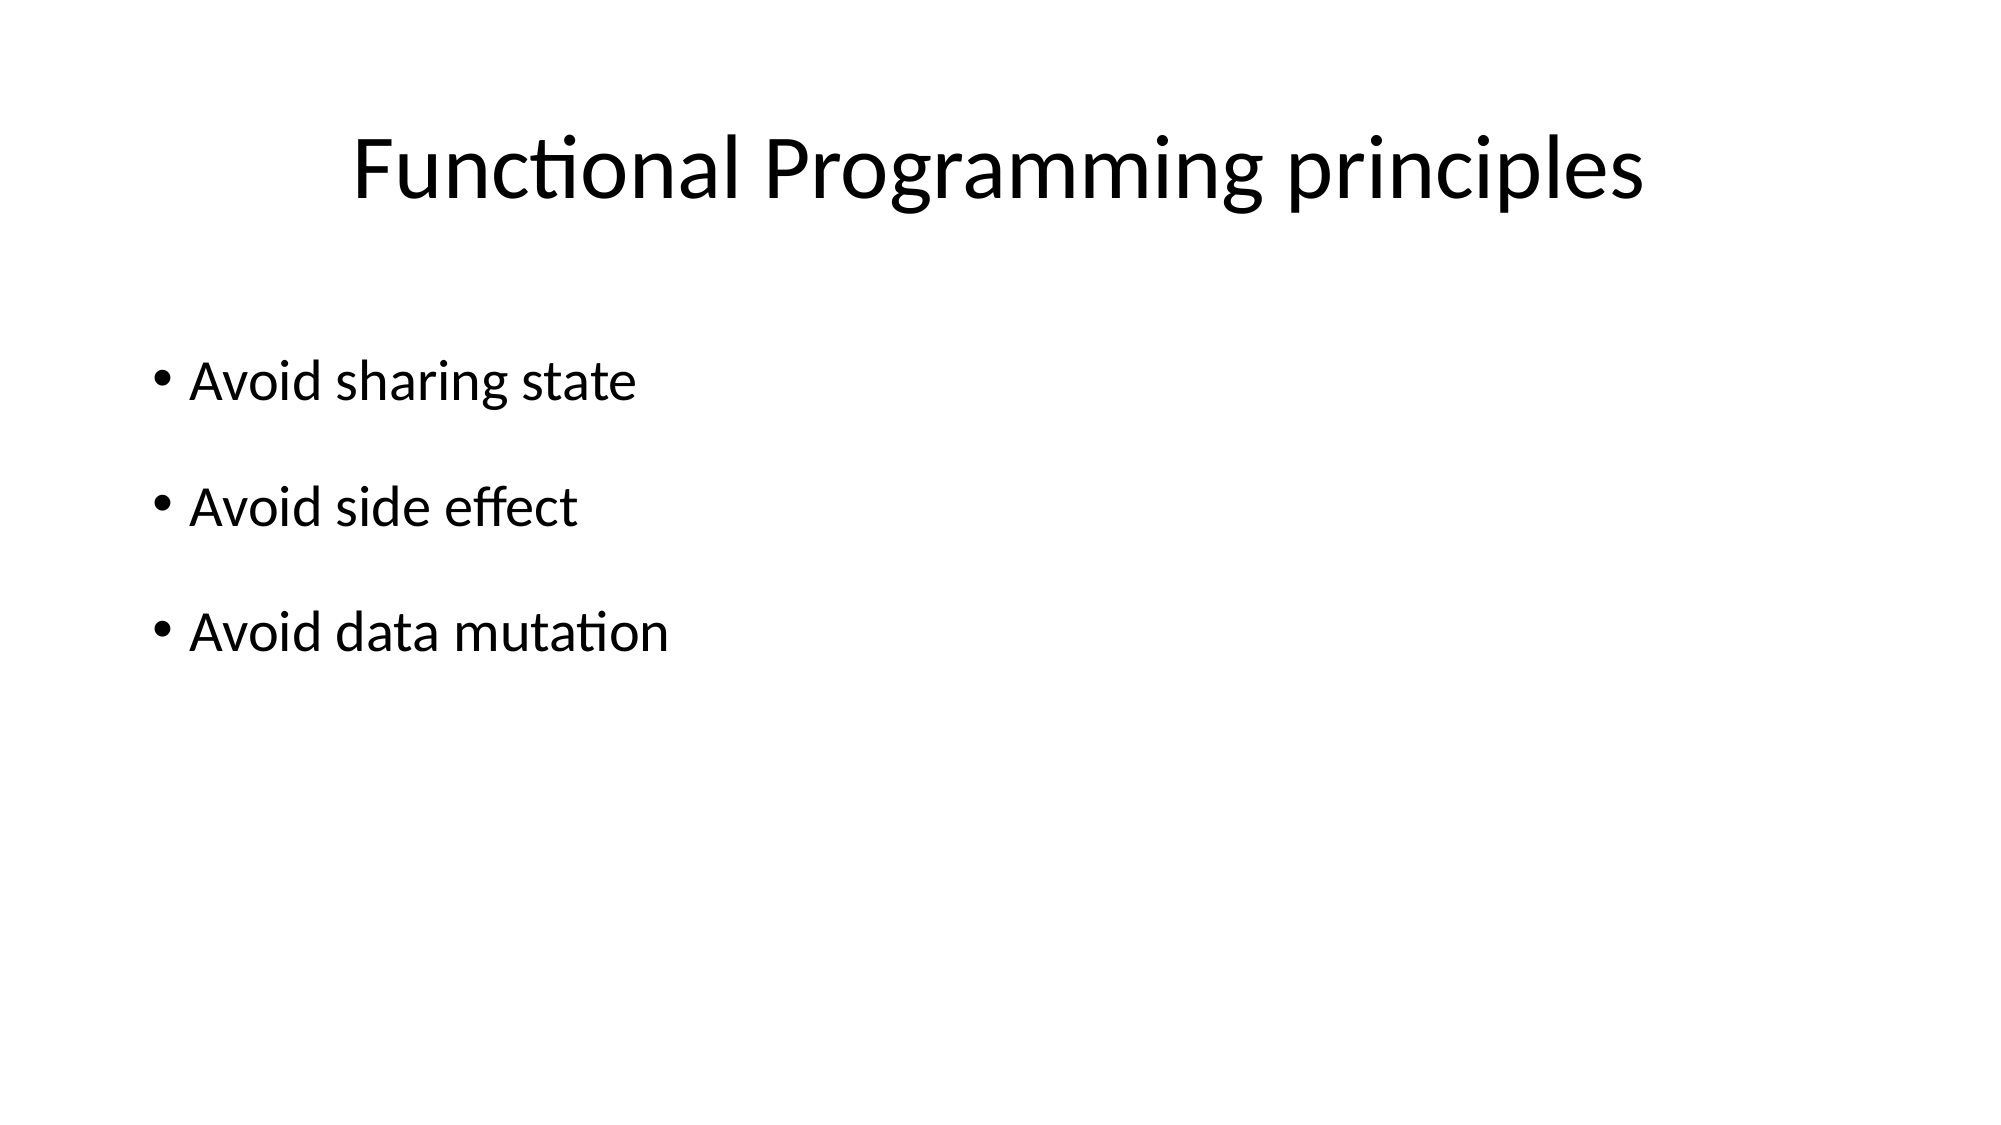

# Functional Programming principles
Avoid sharing state
Avoid side effect
Avoid data mutation